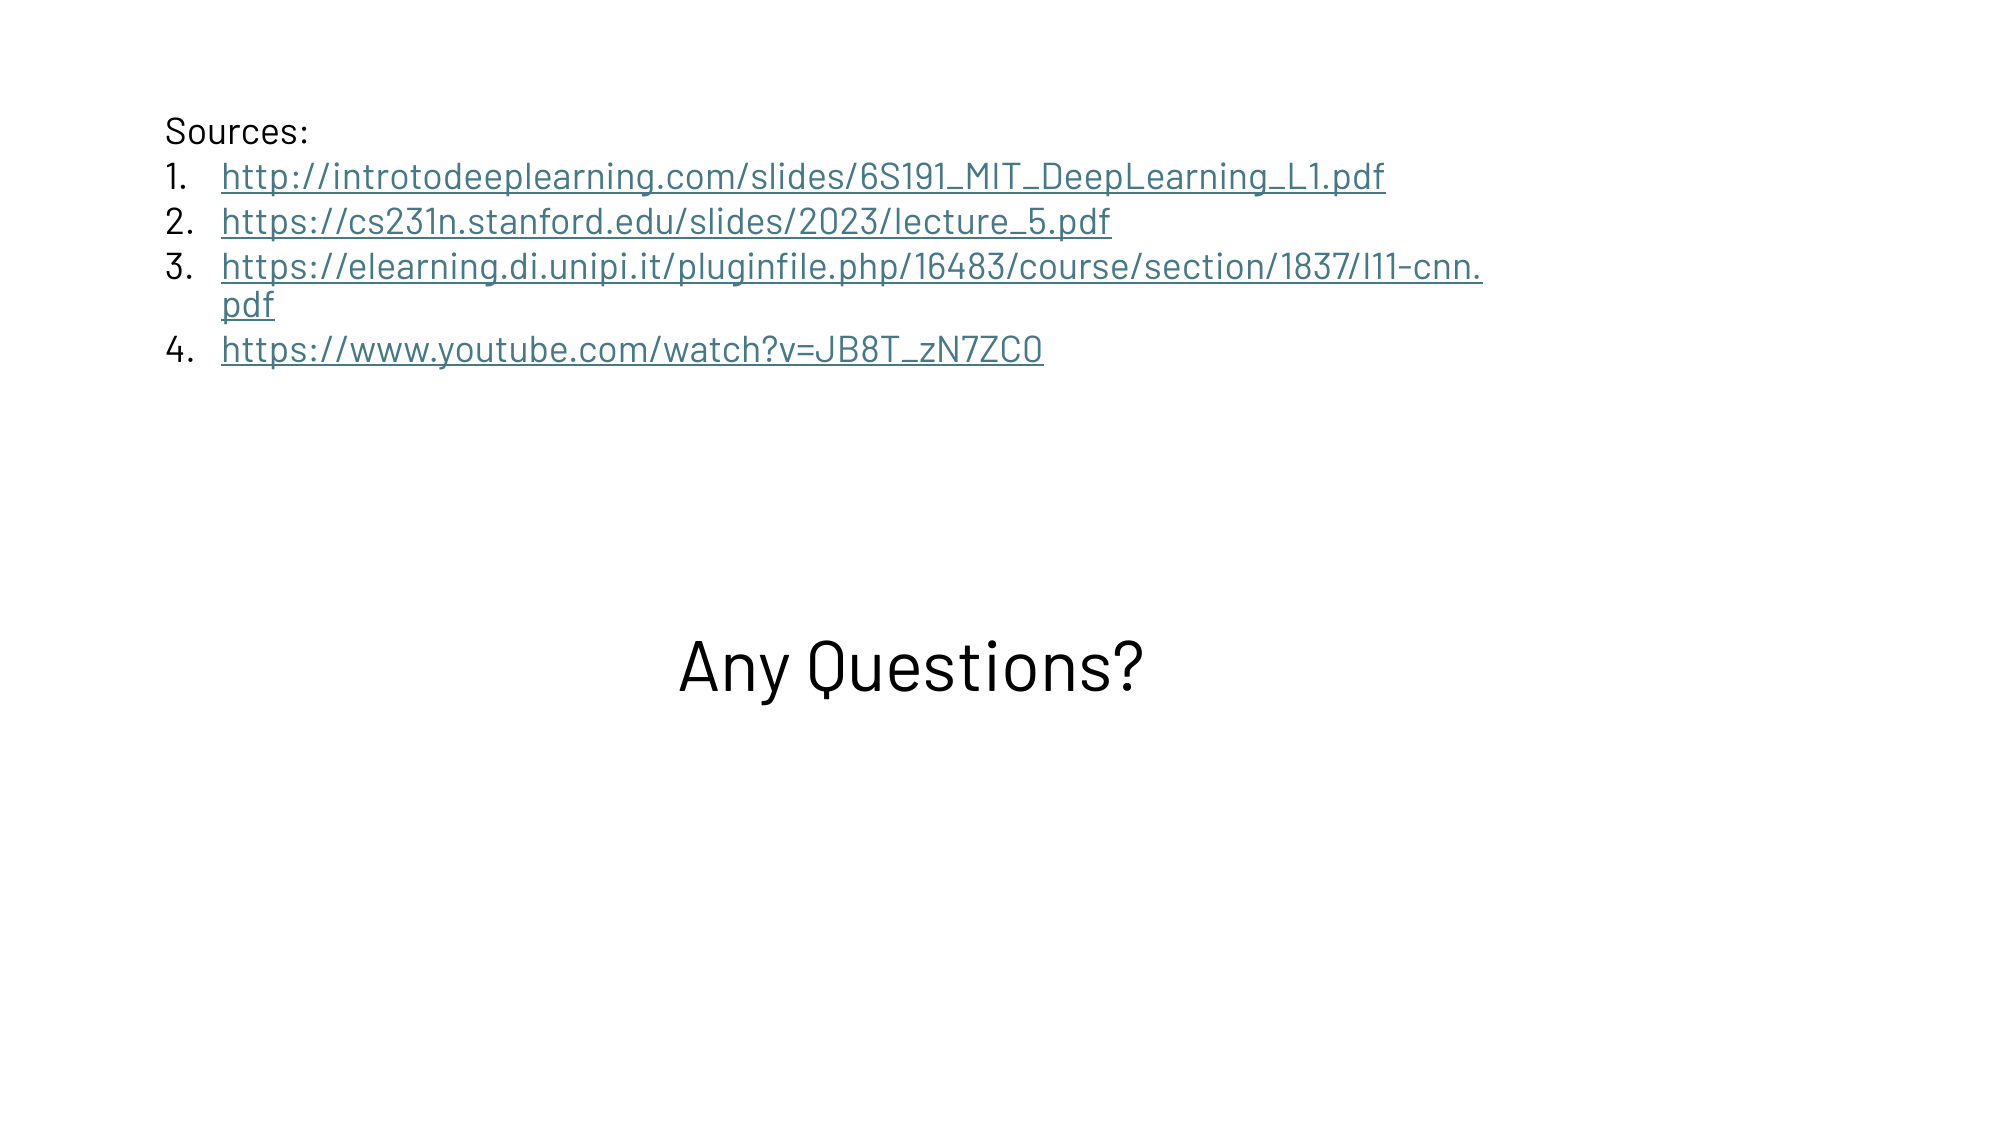

Sources:
http://introtodeeplearning.com/slides/6S191_MIT_DeepLearning_L1.pdf
https://cs231n.stanford.edu/slides/2023/lecture_5.pdf
https://elearning.di.unipi.it/pluginfile.php/16483/course/section/1837/l11-cnn.pdf
https://www.youtube.com/watch?v=JB8T_zN7ZC0

# Any Questions?